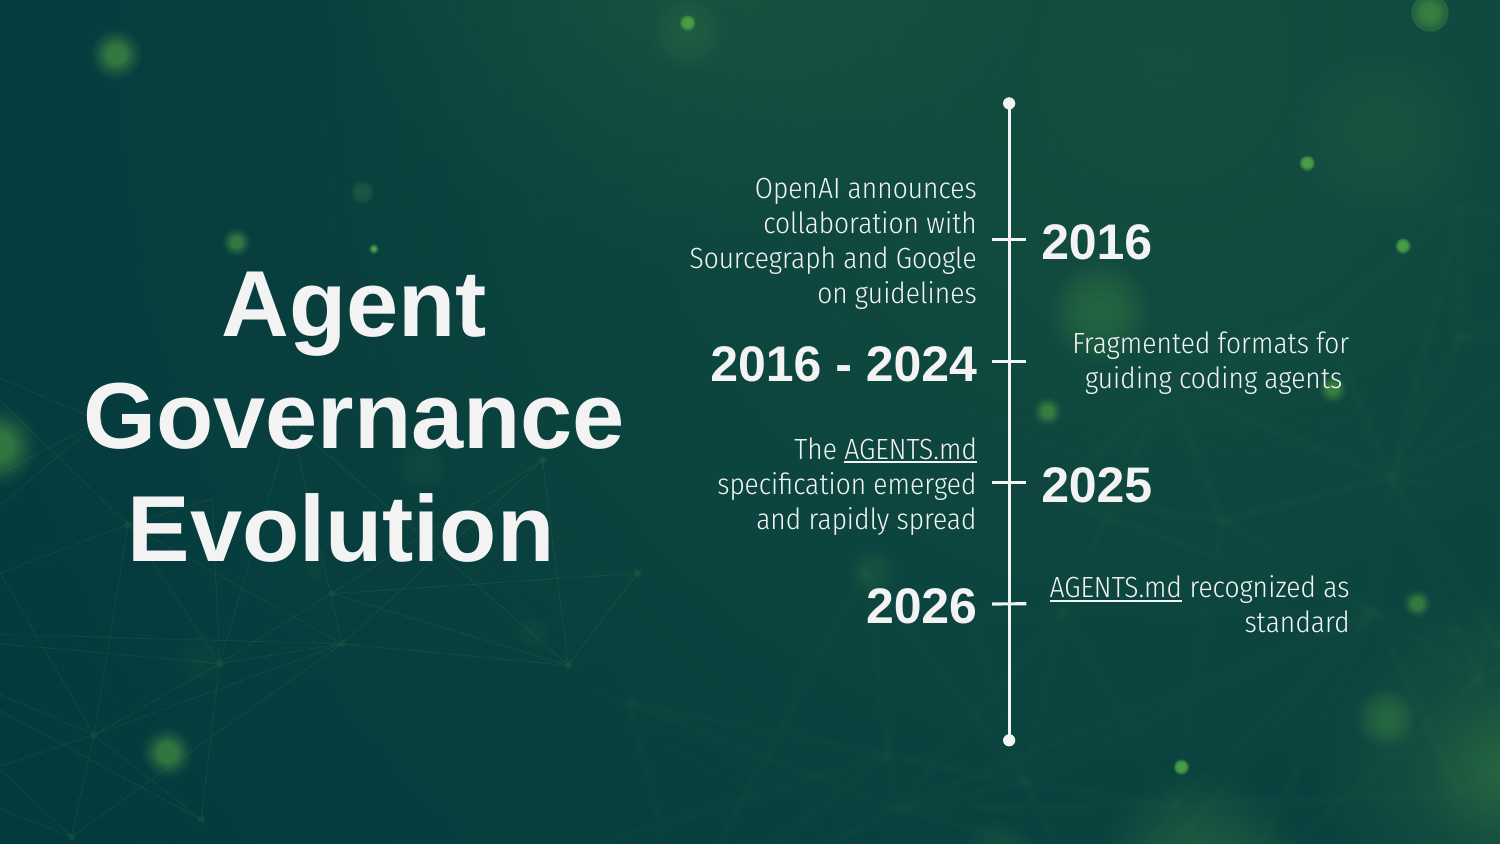

OpenAI announces collaboration with Sourcegraph and Google on guidelines
2016
# Agent Governance Evolution
2016 - 2024
Fragmented formats for guiding coding agents

The AGENTS.md specification emerged and rapidly spread
2025
AGENTS.md recognized as standard
2026